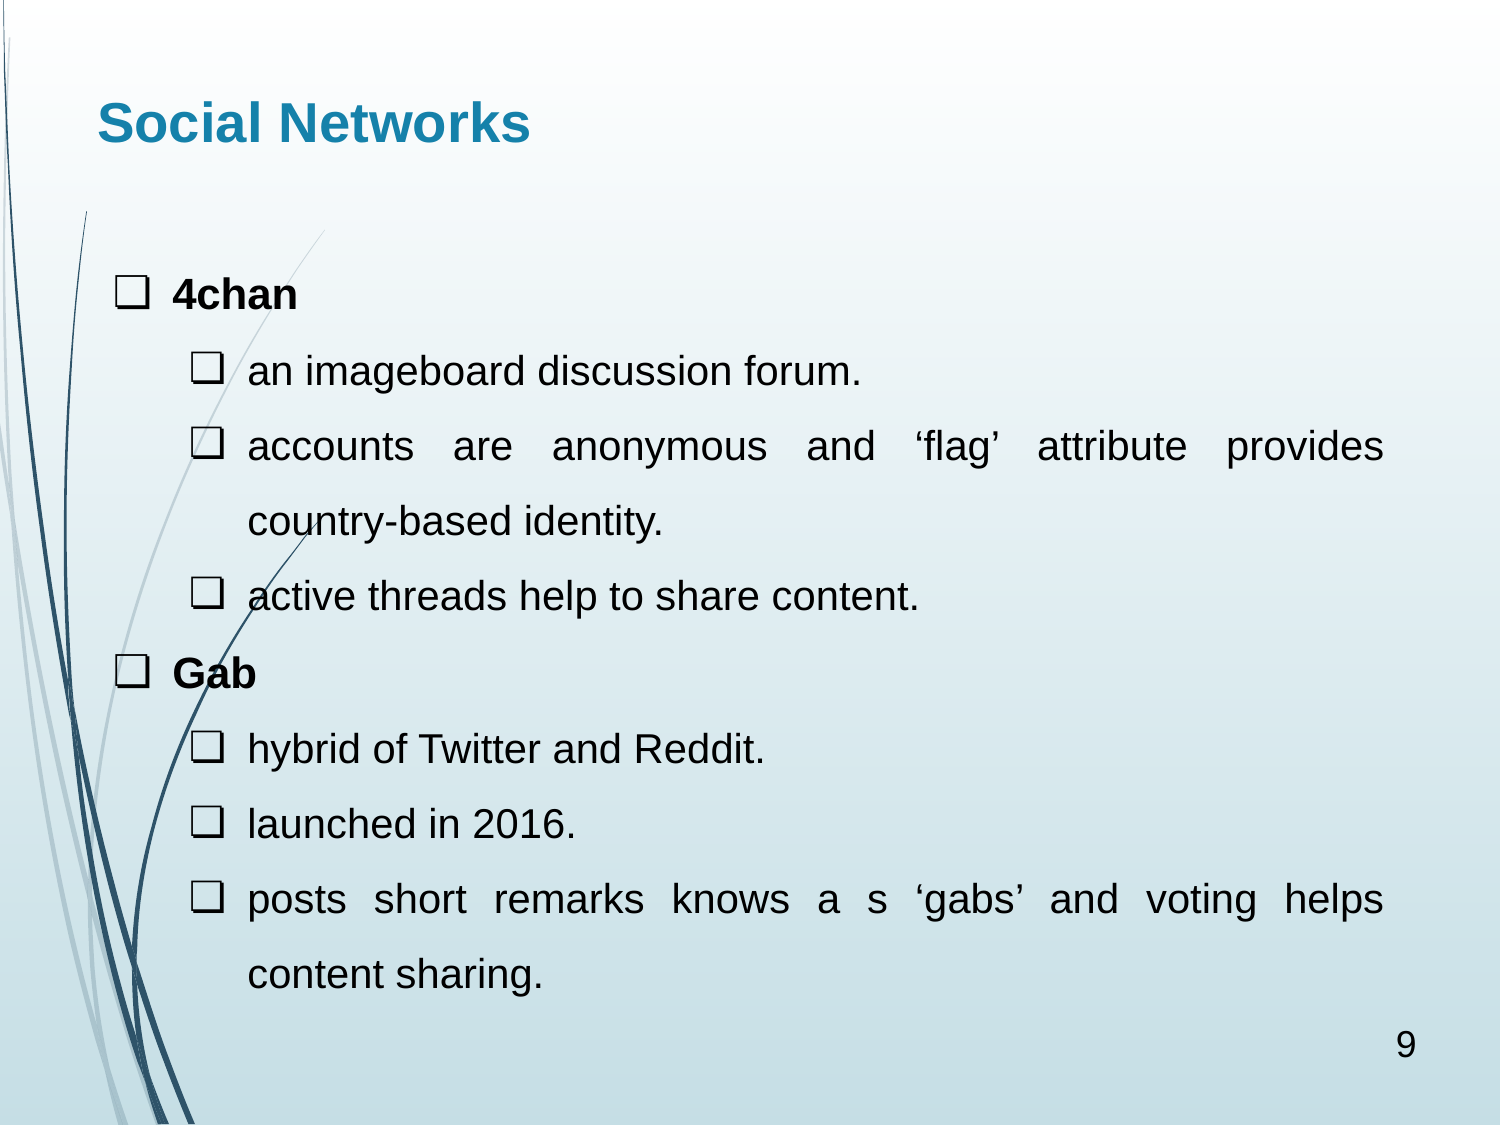

# Social Networks

4chan
an imageboard discussion forum.
accounts are anonymous and ‘flag’ attribute provides country-based identity.
active threads help to share content.
Gab
hybrid of Twitter and Reddit.
launched in 2016.
posts short remarks knows a s ‘gabs’ and voting helps content sharing.

9